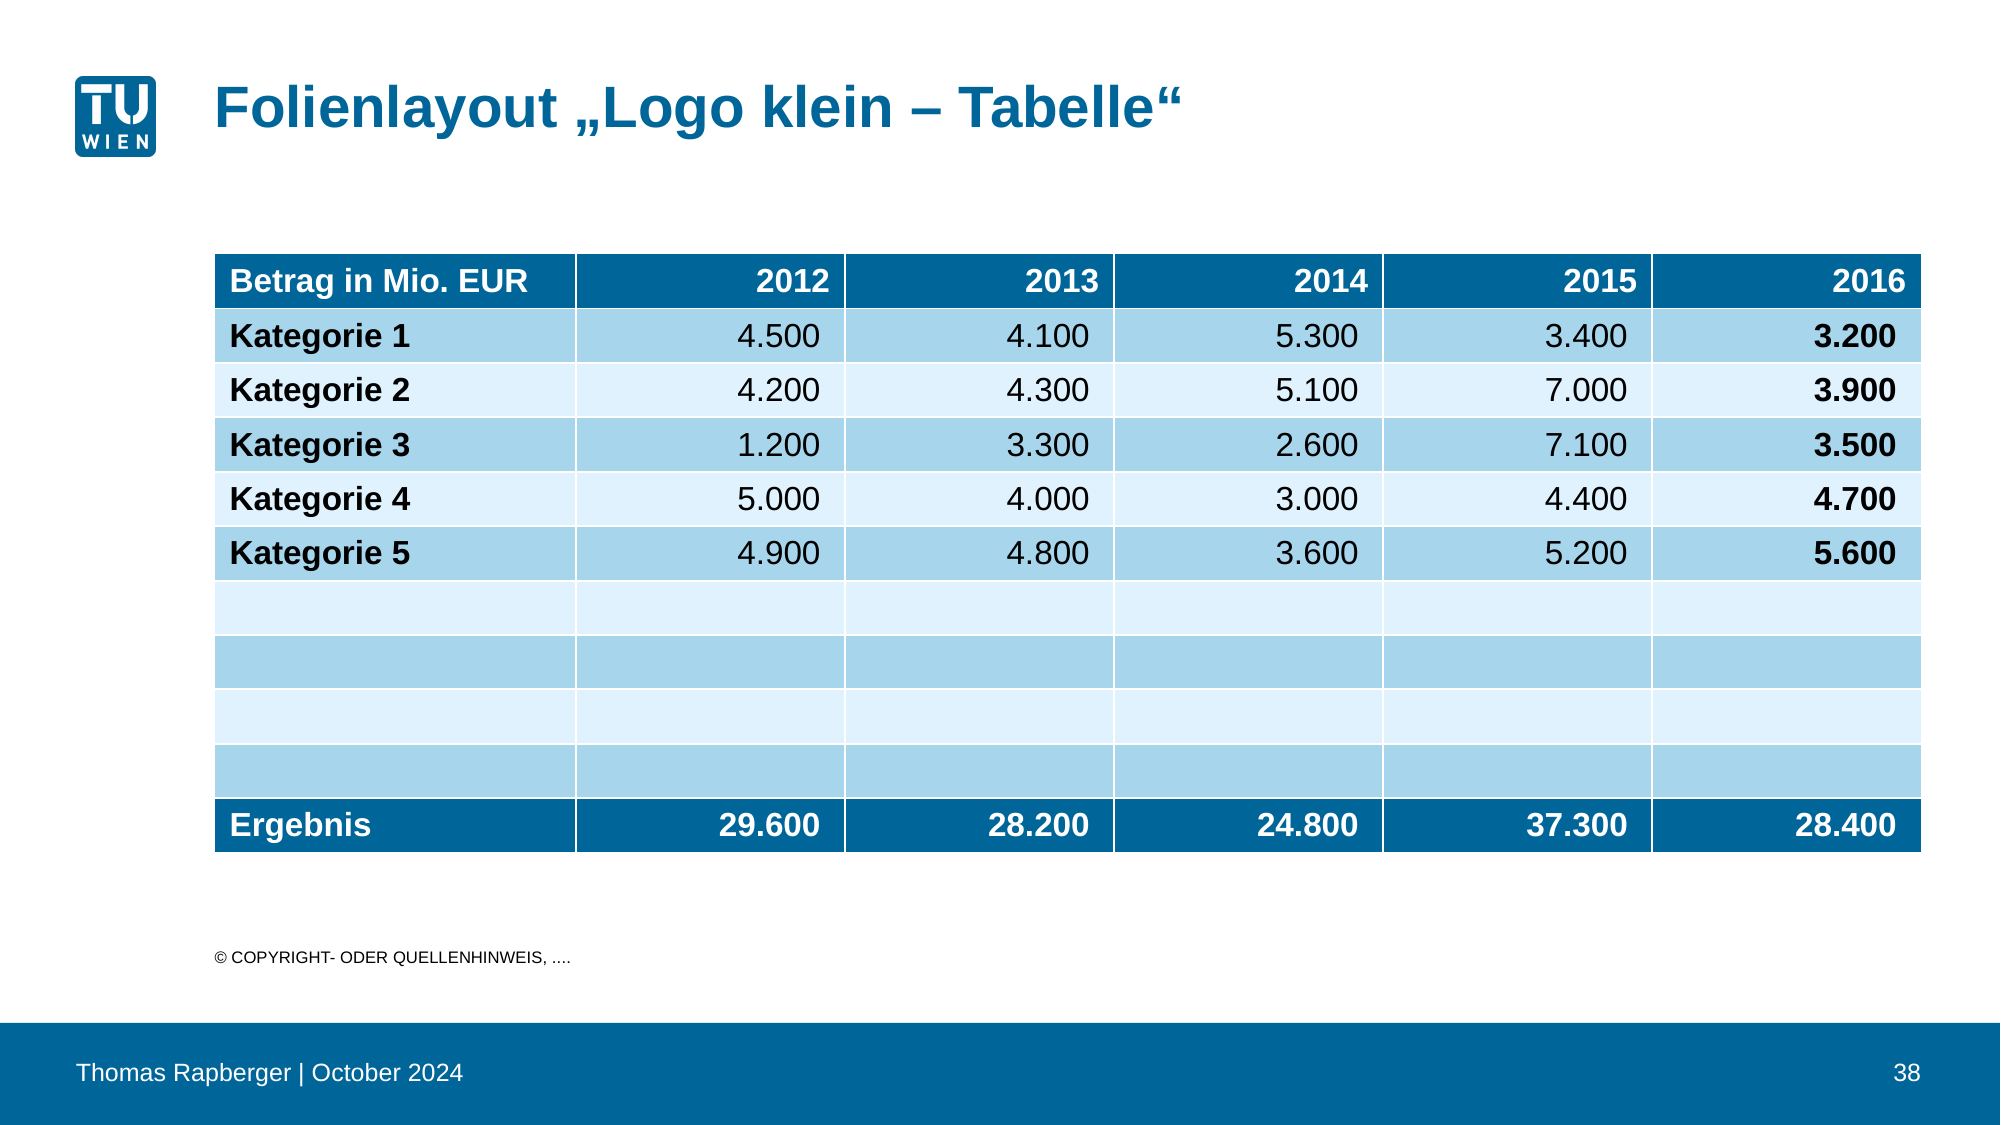

# Folienlayout „Logo klein – Tabelle“
| Betrag in Mio. EUR | 2012 | 2013 | 2014 | 2015 | 2016 |
| --- | --- | --- | --- | --- | --- |
| Kategorie 1 | 4.500 | 4.100 | 5.300 | 3.400 | 3.200 |
| Kategorie 2 | 4.200 | 4.300 | 5.100 | 7.000 | 3.900 |
| Kategorie 3 | 1.200 | 3.300 | 2.600 | 7.100 | 3.500 |
| Kategorie 4 | 5.000 | 4.000 | 3.000 | 4.400 | 4.700 |
| Kategorie 5 | 4.900 | 4.800 | 3.600 | 5.200 | 5.600 |
|  |  |  |  |  |  |
|  |  |  |  |  |  |
|  |  |  |  |  |  |
|  |  |  |  |  |  |
| Ergebnis | 29.600 | 28.200 | 24.800 | 37.300 | 28.400 |
© Copyright- oder Quellenhinweis, ....
Thomas Rapberger | October 2024
38